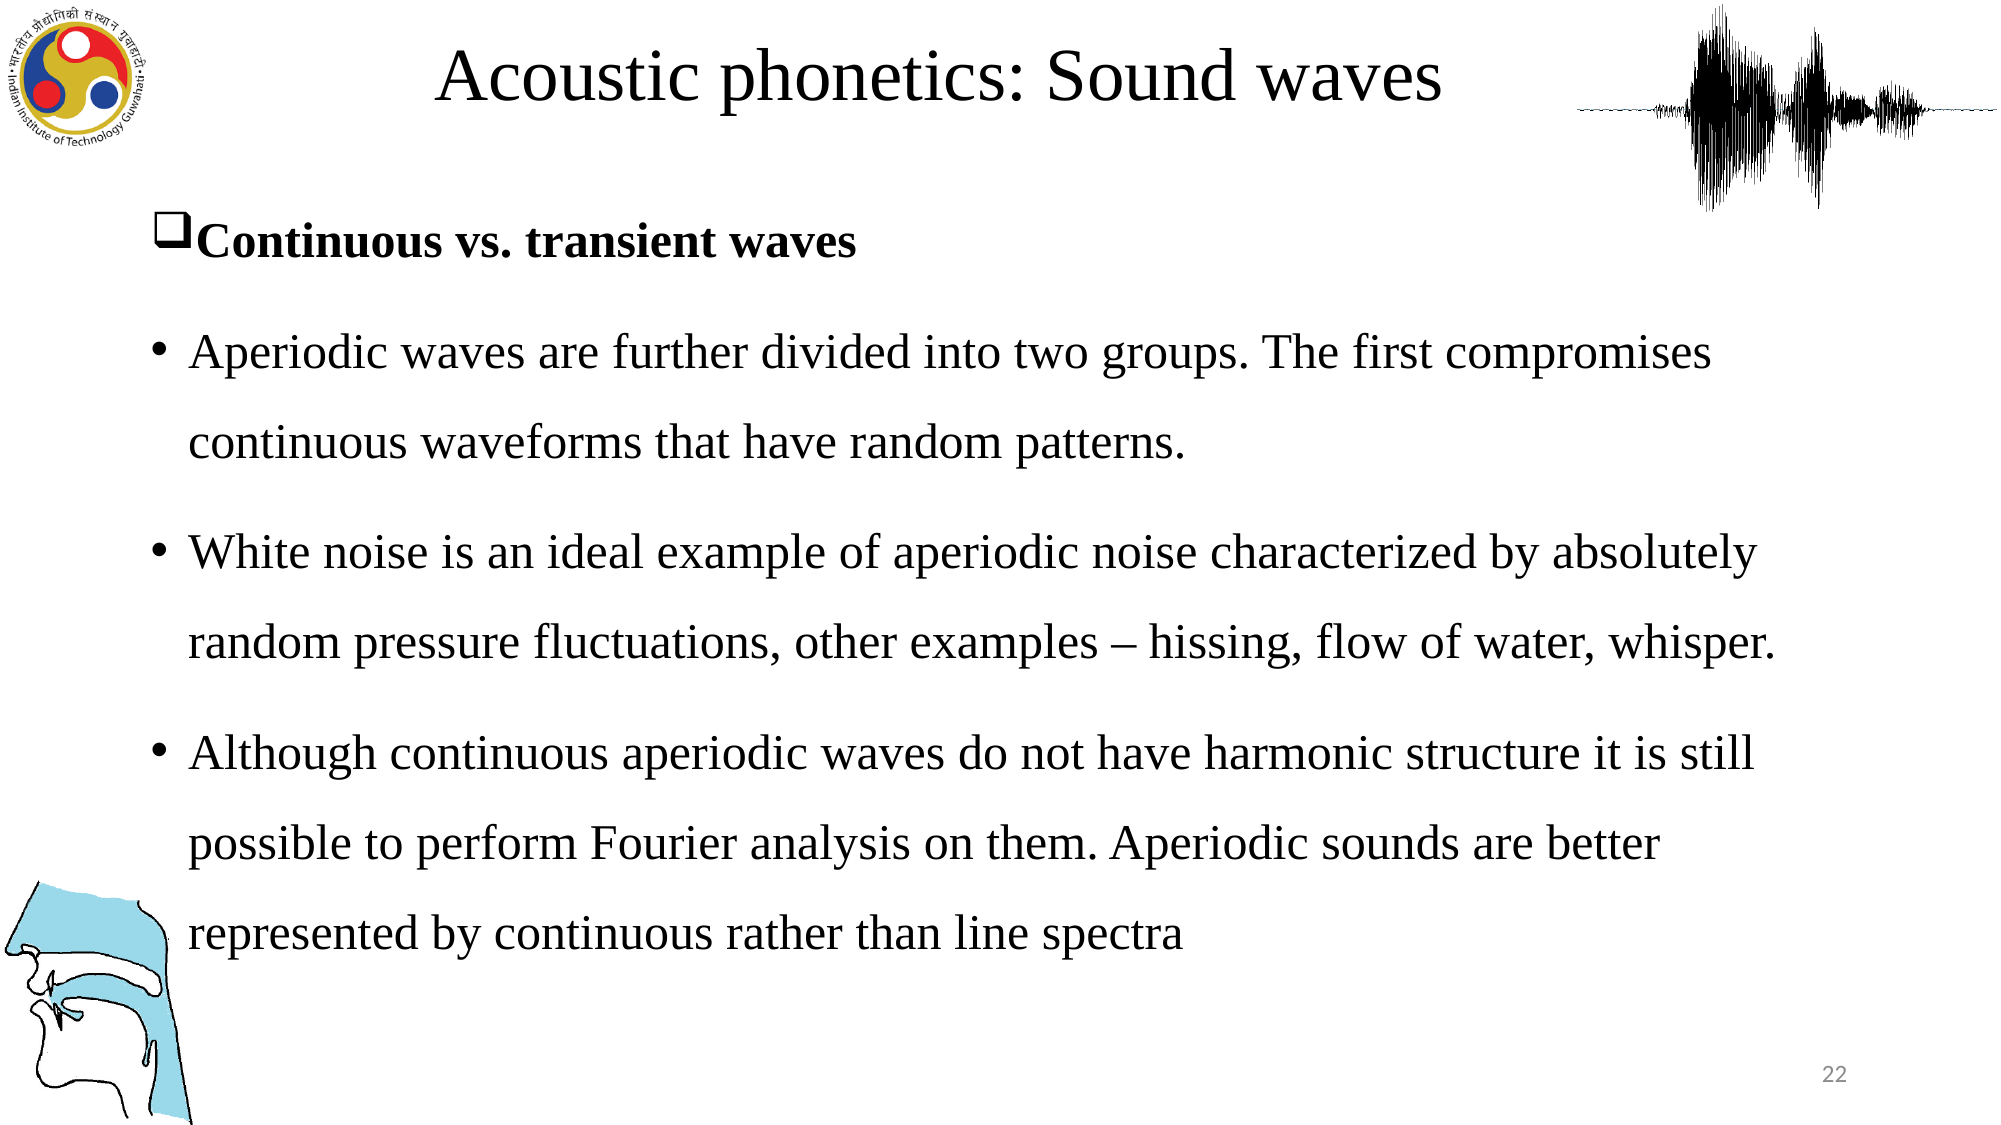

Acoustic phonetics: Sound waves
Continuous vs. transient waves
Aperiodic waves are further divided into two groups. The first compromises continuous waveforms that have random patterns.
White noise is an ideal example of aperiodic noise characterized by absolutely random pressure fluctuations, other examples – hissing, flow of water, whisper.
Although continuous aperiodic waves do not have harmonic structure it is still possible to perform Fourier analysis on them. Aperiodic sounds are better represented by continuous rather than line spectra
22